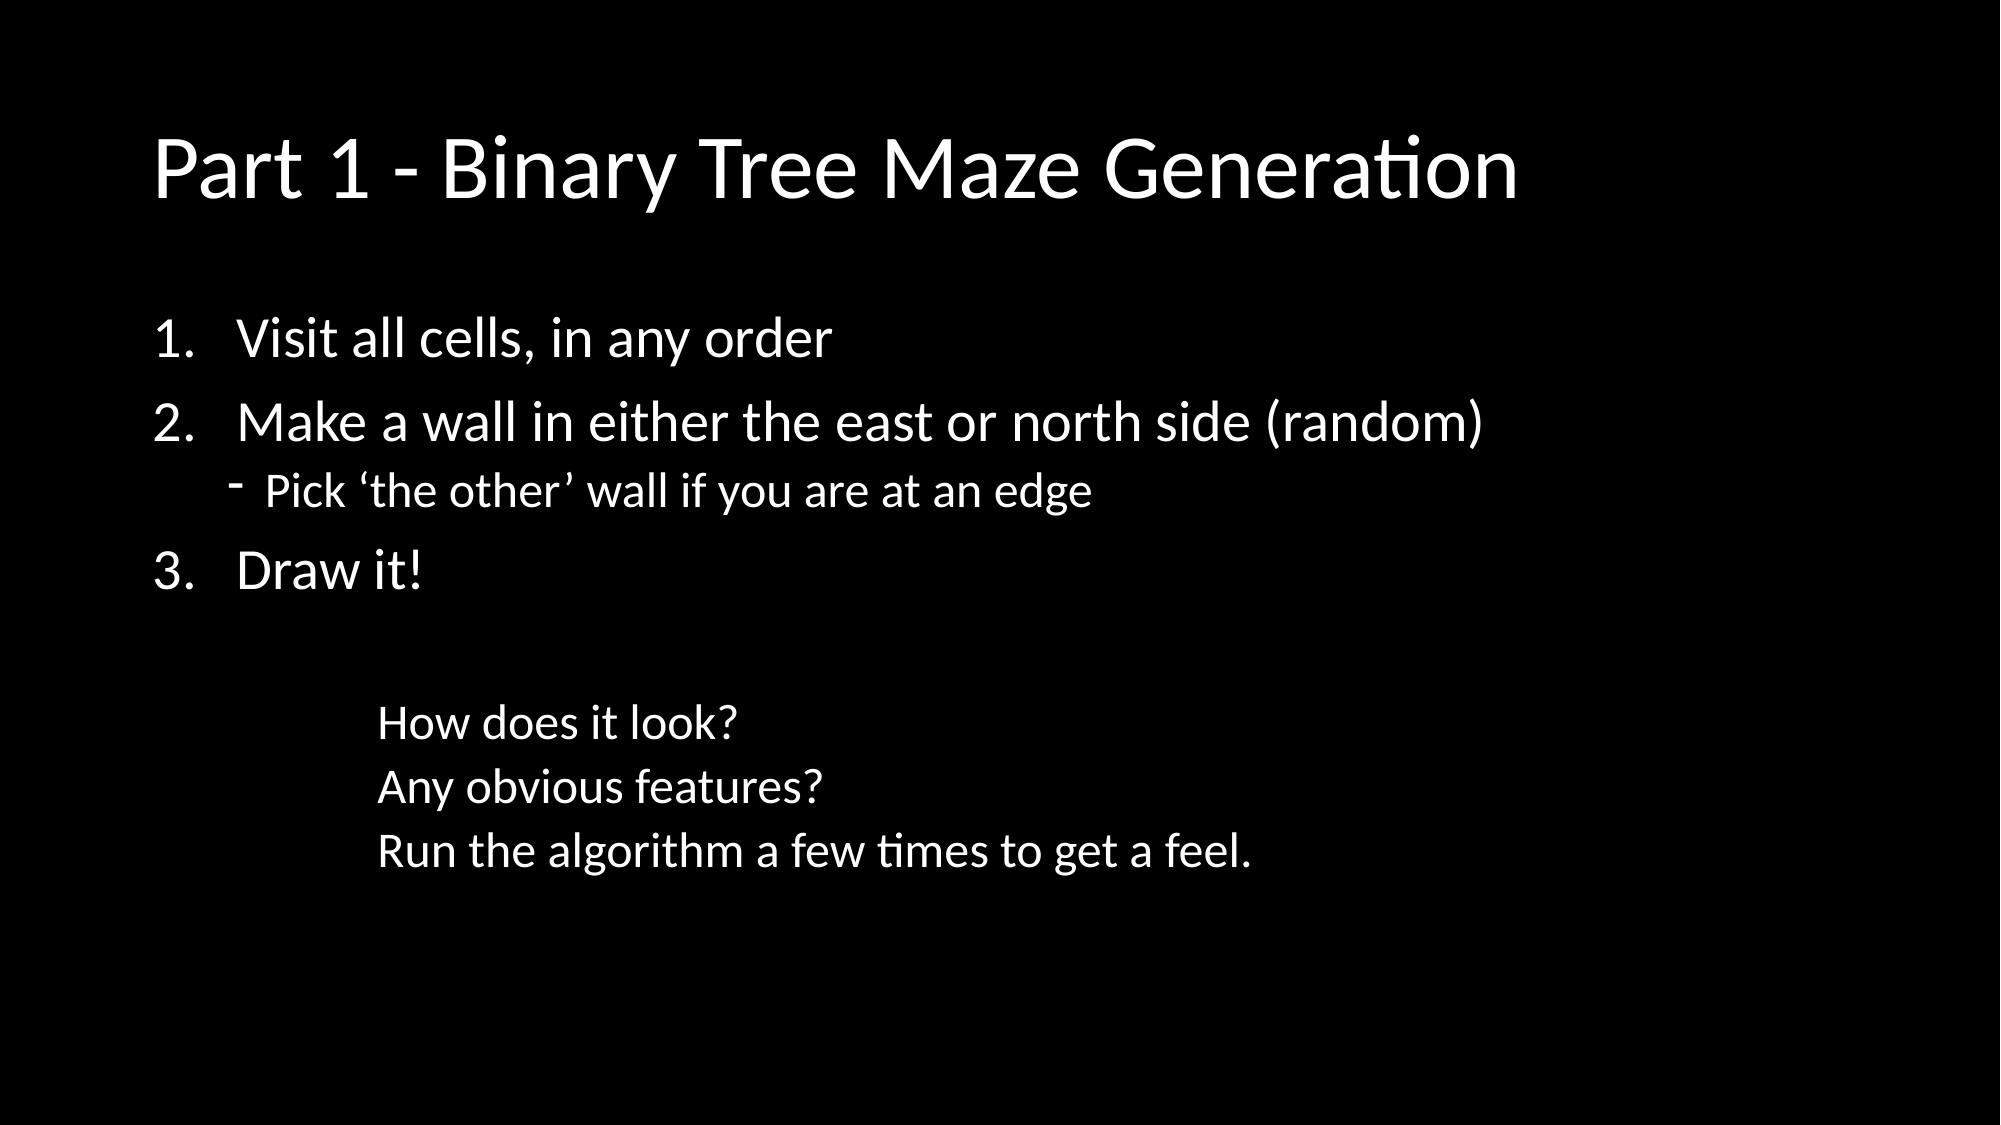

# Part 1 - Binary Tree Maze Generation
Visit all cells, in any order
Make a wall in either the east or north side (random)
Pick ‘the other’ wall if you are at an edge
Draw it!

	How does it look?
	Any obvious features?
	Run the algorithm a few times to get a feel.